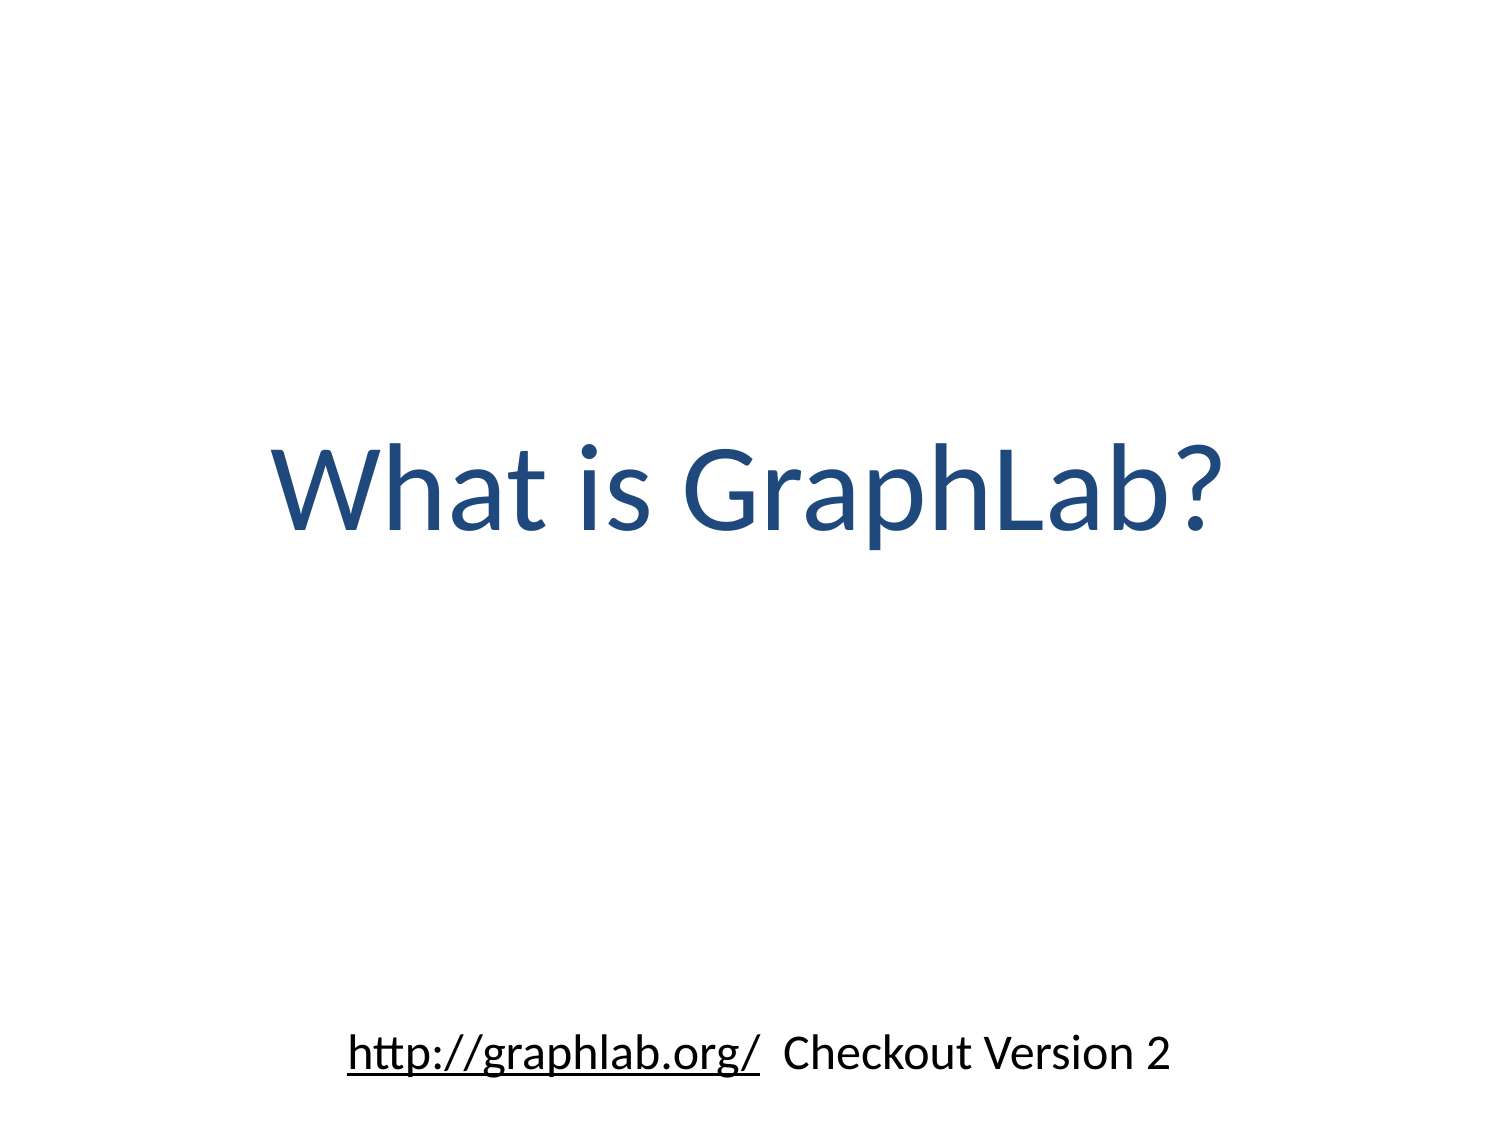

# What is GraphLab?
http://graphlab.org/  Checkout Version 2